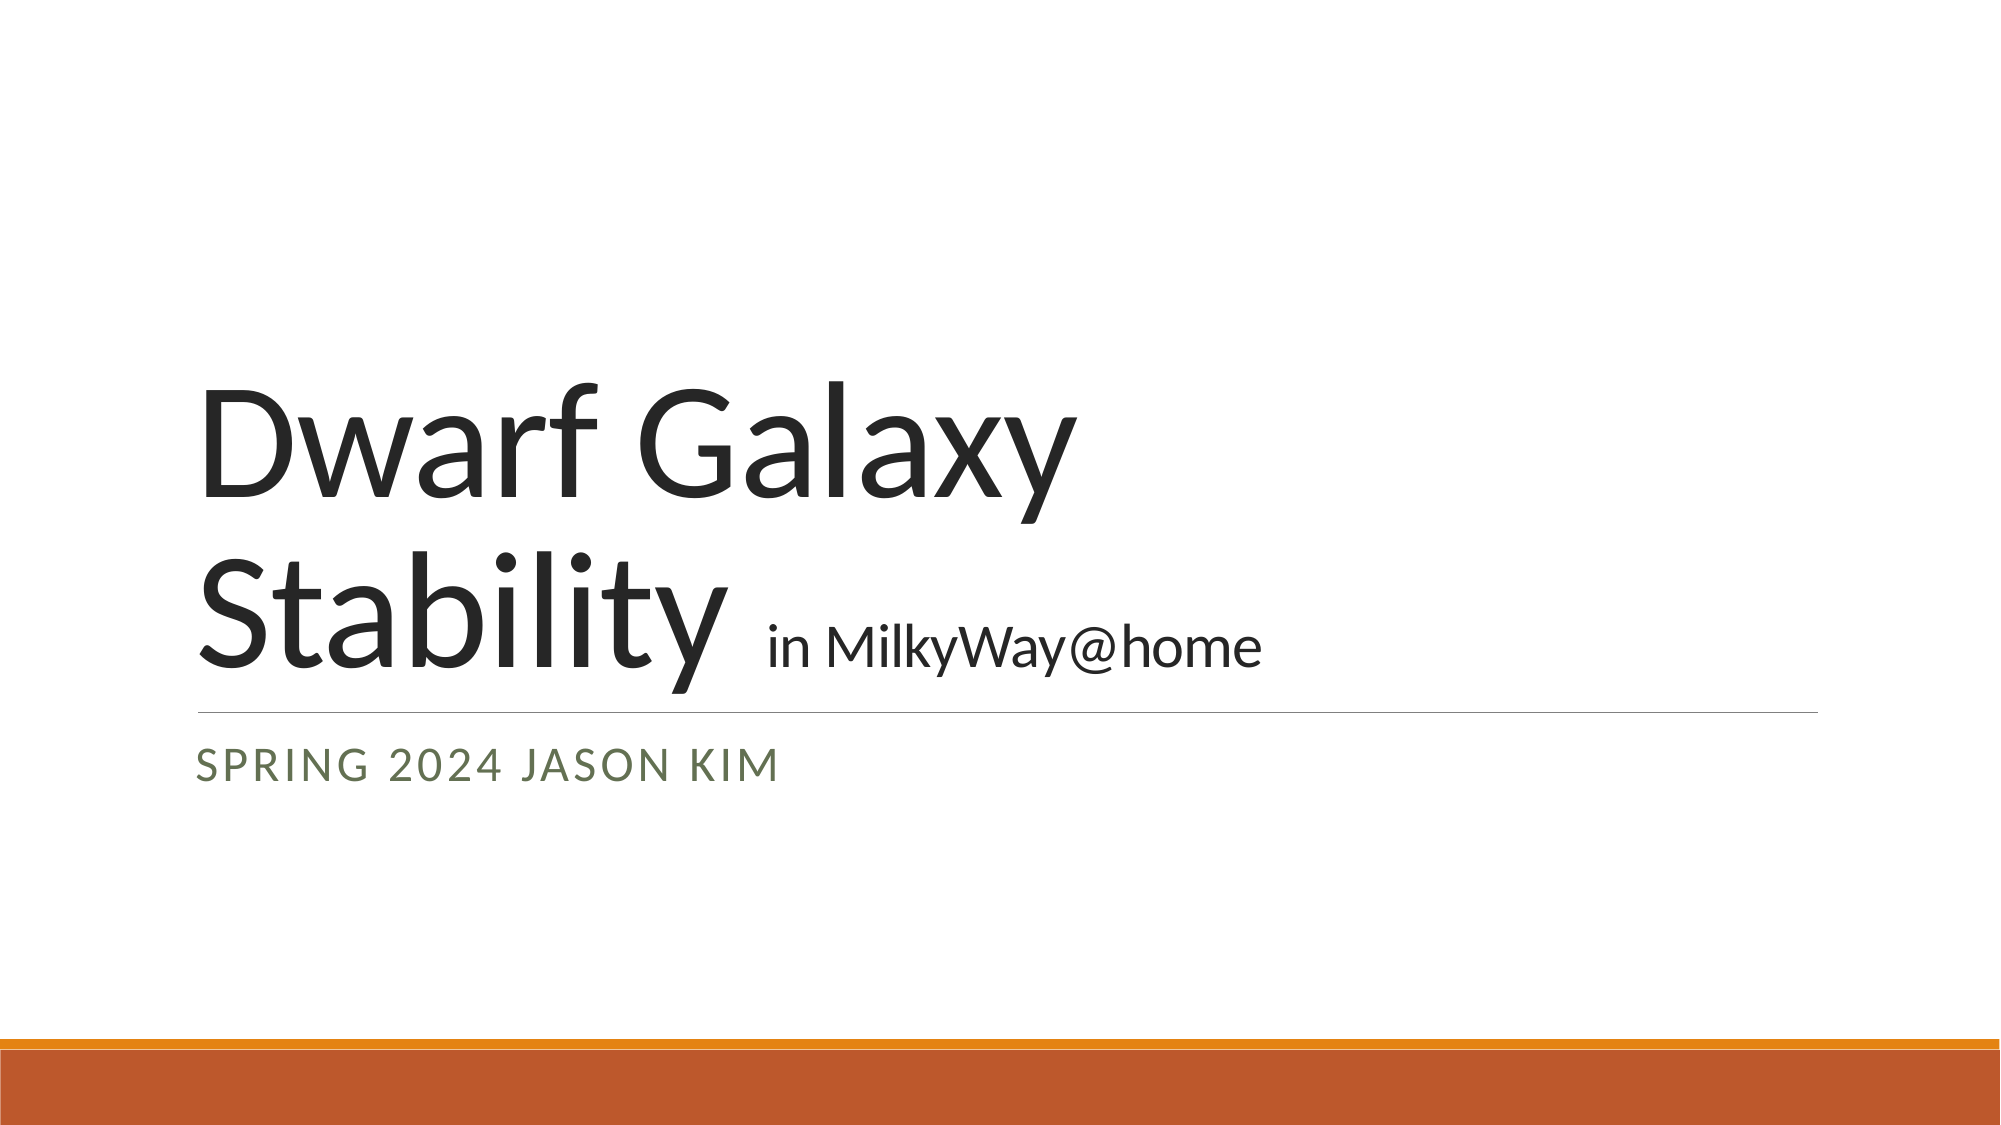

# Dwarf Galaxy Stability in MilkyWay@home
Spring 2024 Jason Kim